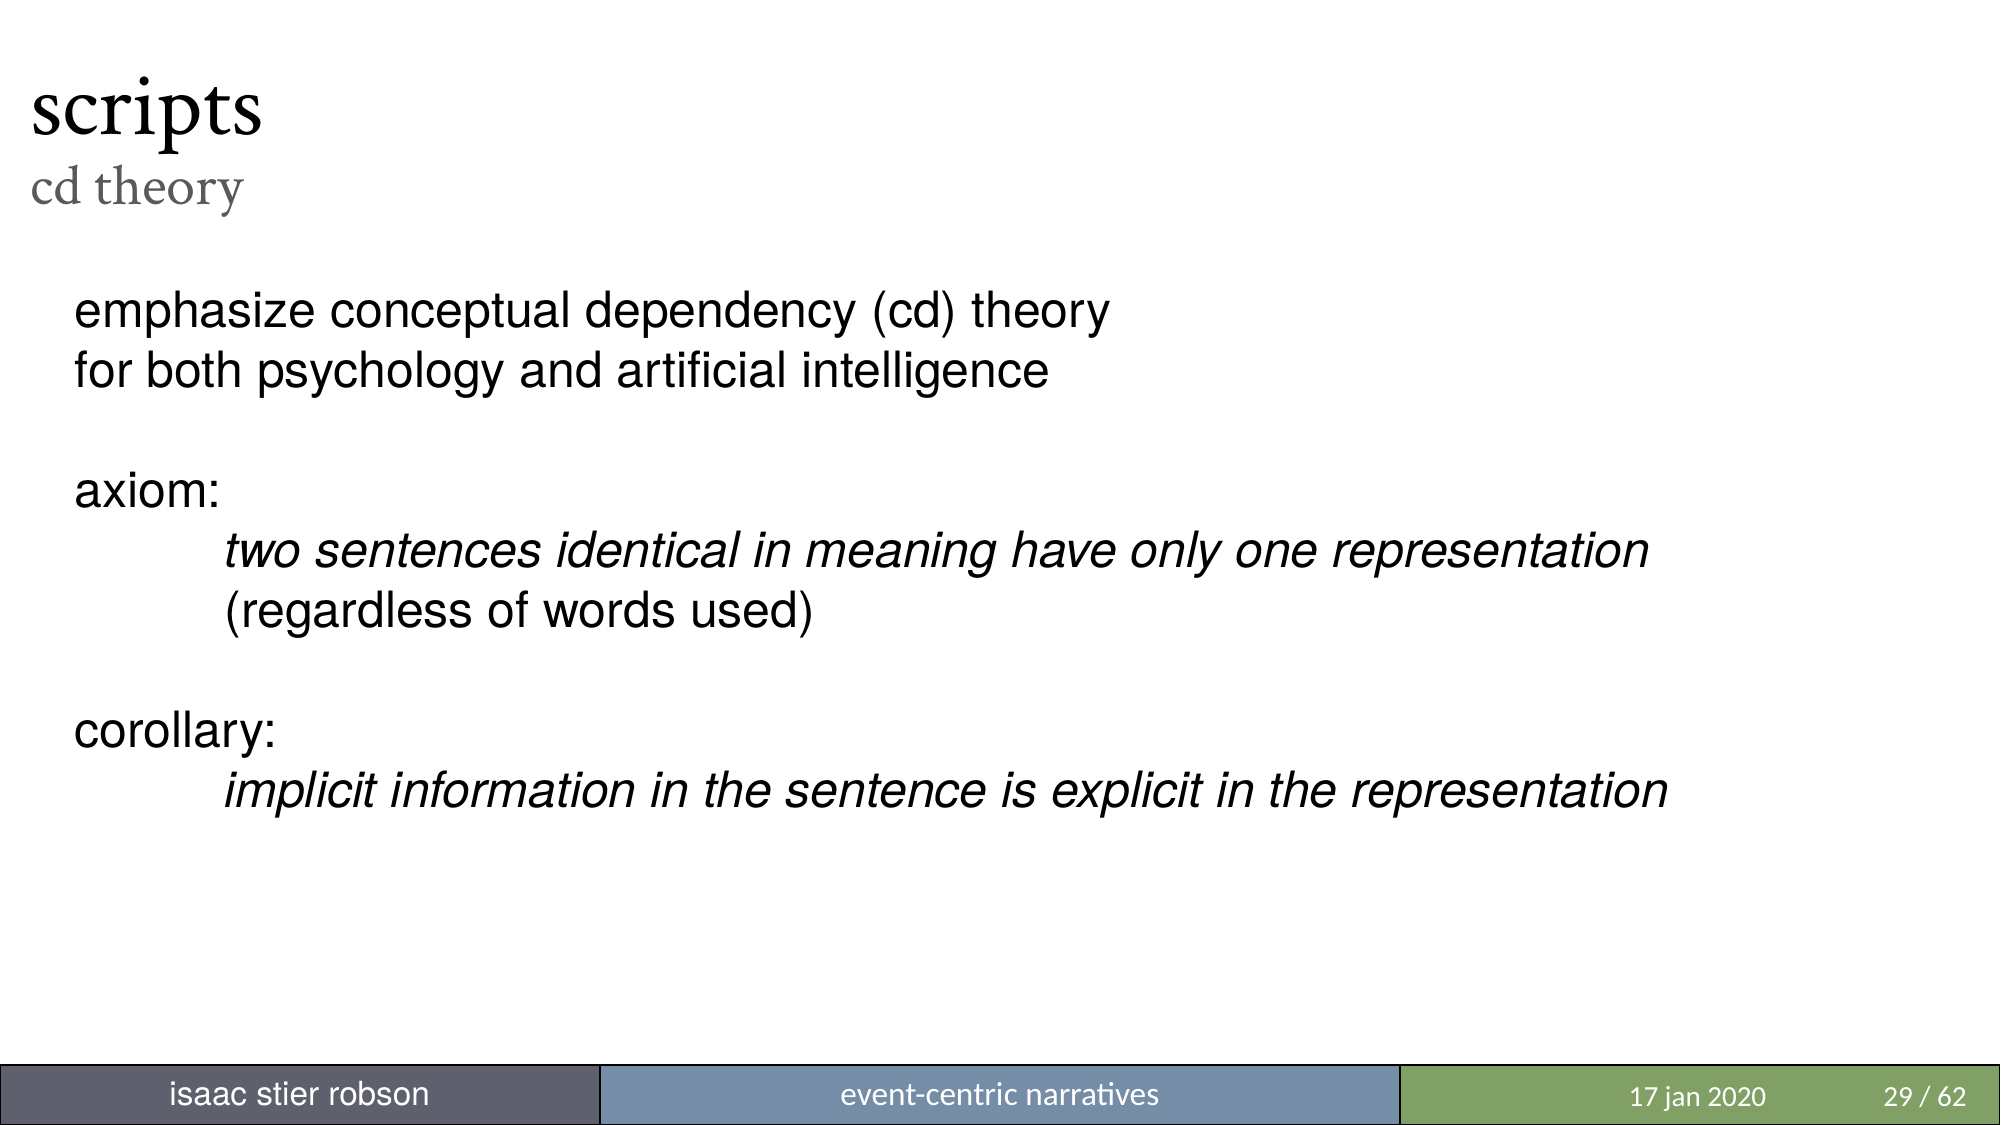

# scripts cd theory
emphasize conceptual dependency (cd) theory
for both psychology and artificial intelligence

axiom:
	two sentences identical in meaning have only one representation
	(regardless of words used)

corollary:
	implicit information in the sentence is explicit in the representation
isaac stier robson
event-centric narratives
   	       17 jan 2020	29 / 62